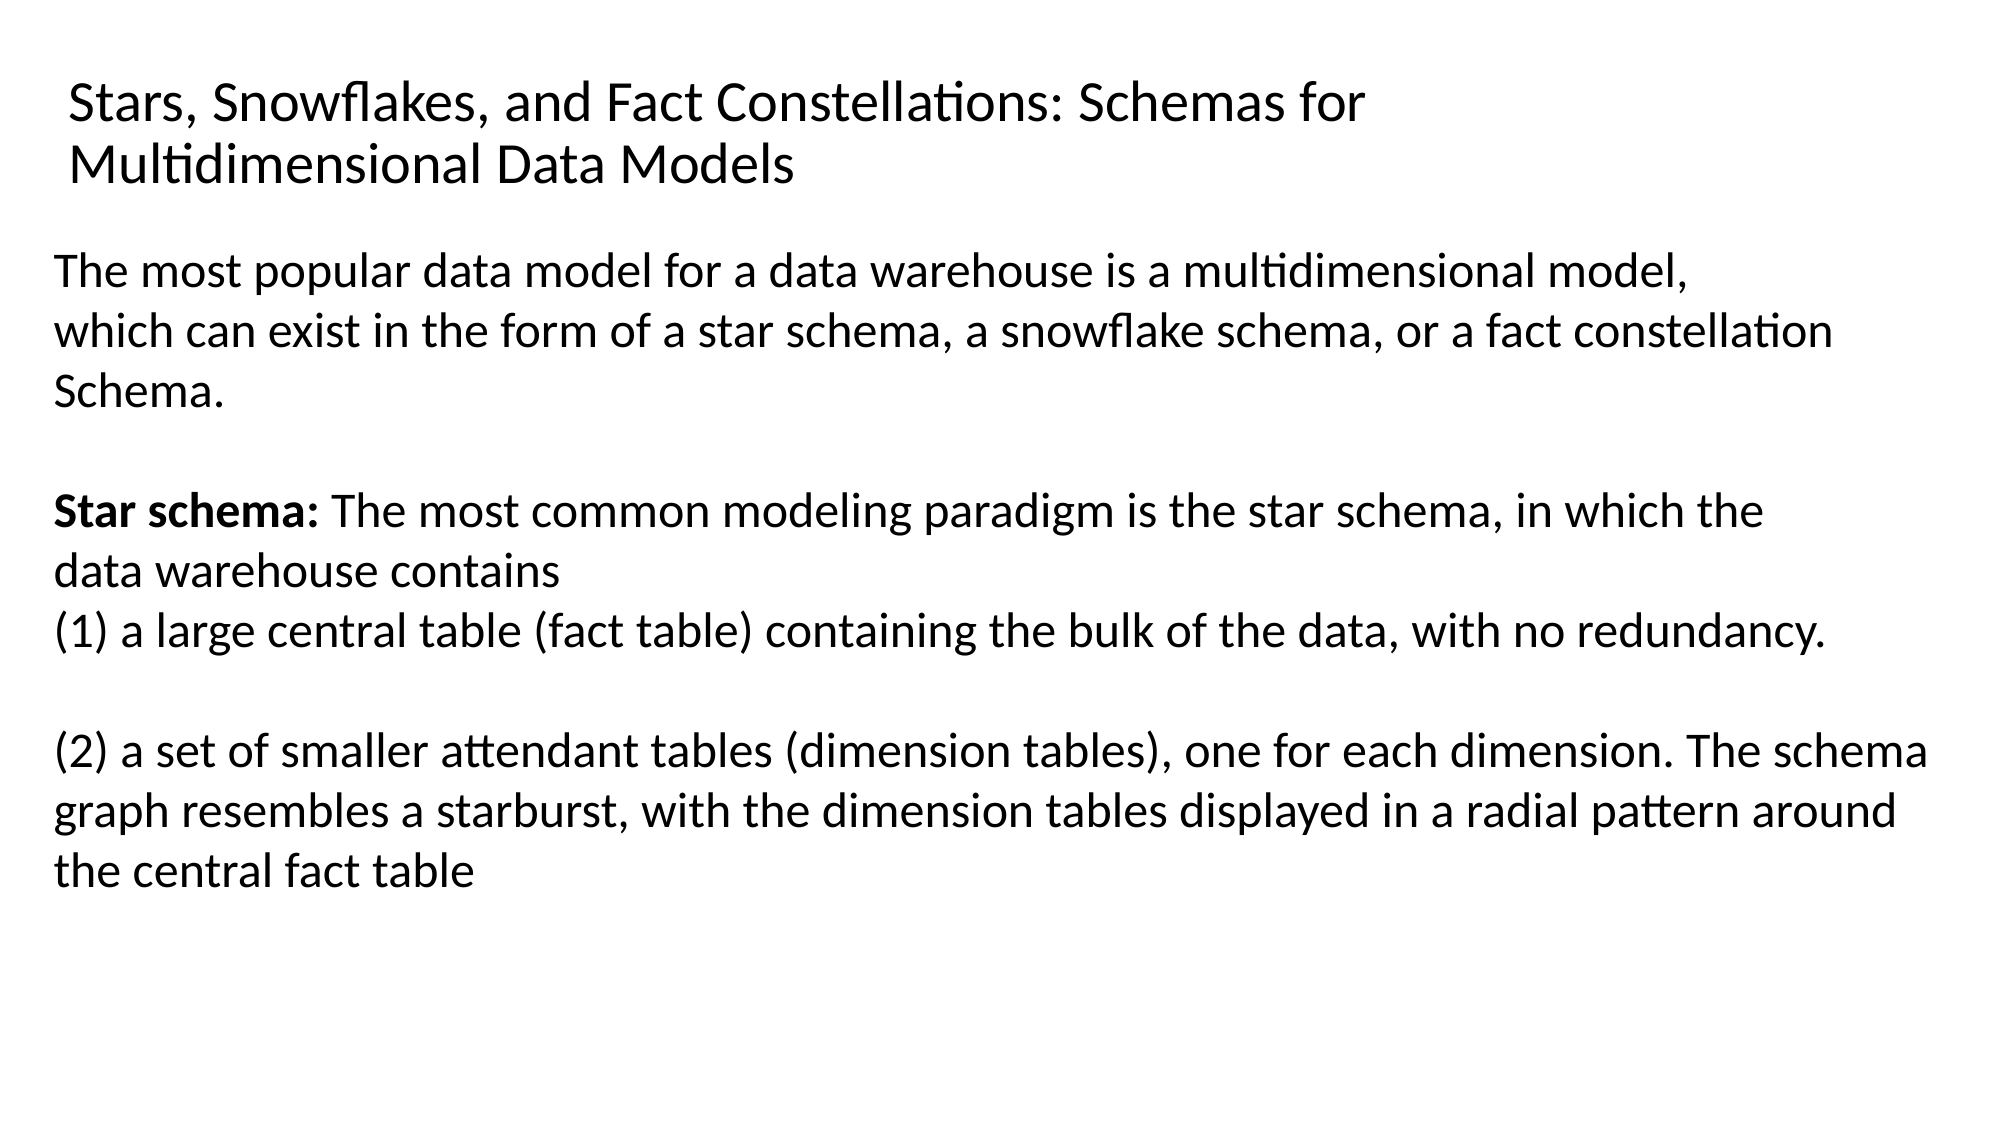

# Stars, Snowflakes, and Fact Constellations: Schemas for Multidimensional Data Models
The most popular data model for a data warehouse is a multidimensional model,
which can exist in the form of a star schema, a snowflake schema, or a fact constellation
Schema.

Star schema: The most common modeling paradigm is the star schema, in which the
data warehouse contains
(1) a large central table (fact table) containing the bulk of the data, with no redundancy.

(2) a set of smaller attendant tables (dimension tables), one for each dimension. The schema graph resembles a starburst, with the dimension tables displayed in a radial pattern around the central fact table